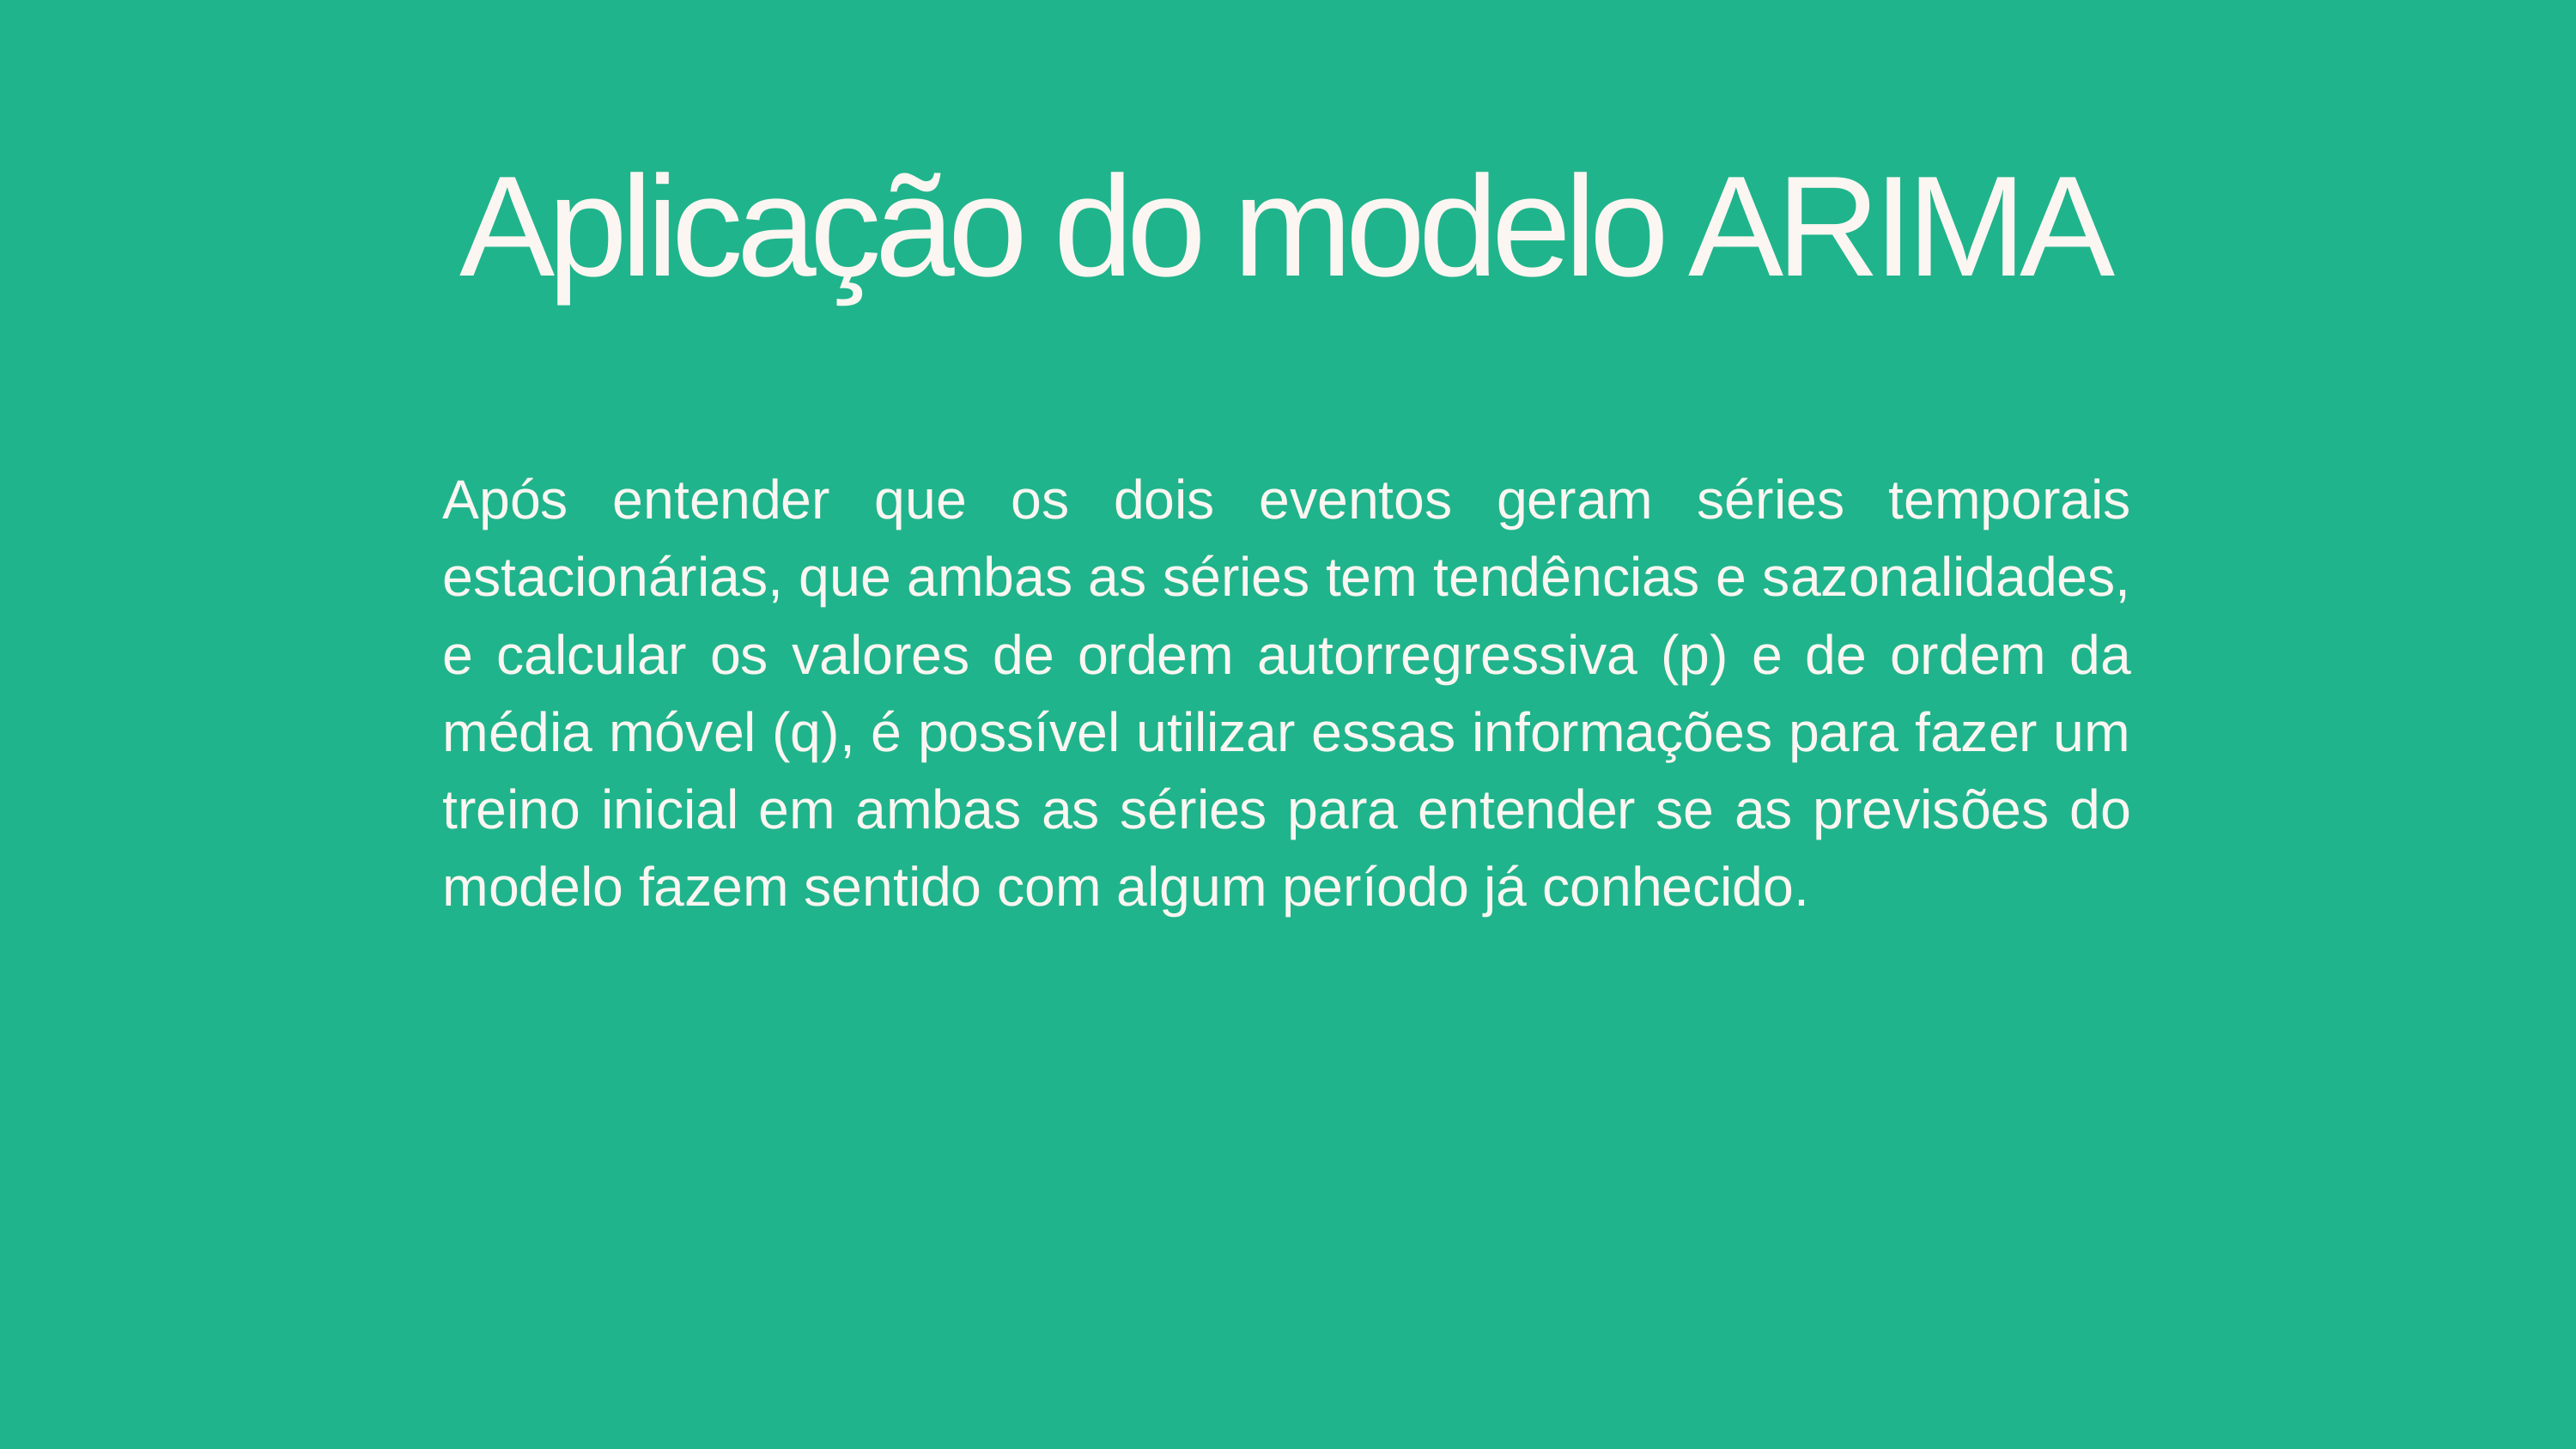

Aplicação do modelo ARIMA
Após entender que os dois eventos geram séries temporais estacionárias, que ambas as séries tem tendências e sazonalidades, e calcular os valores de ordem autorregressiva (p) e de ordem da média móvel (q), é possível utilizar essas informações para fazer um treino inicial em ambas as séries para entender se as previsões do modelo fazem sentido com algum período já conhecido.